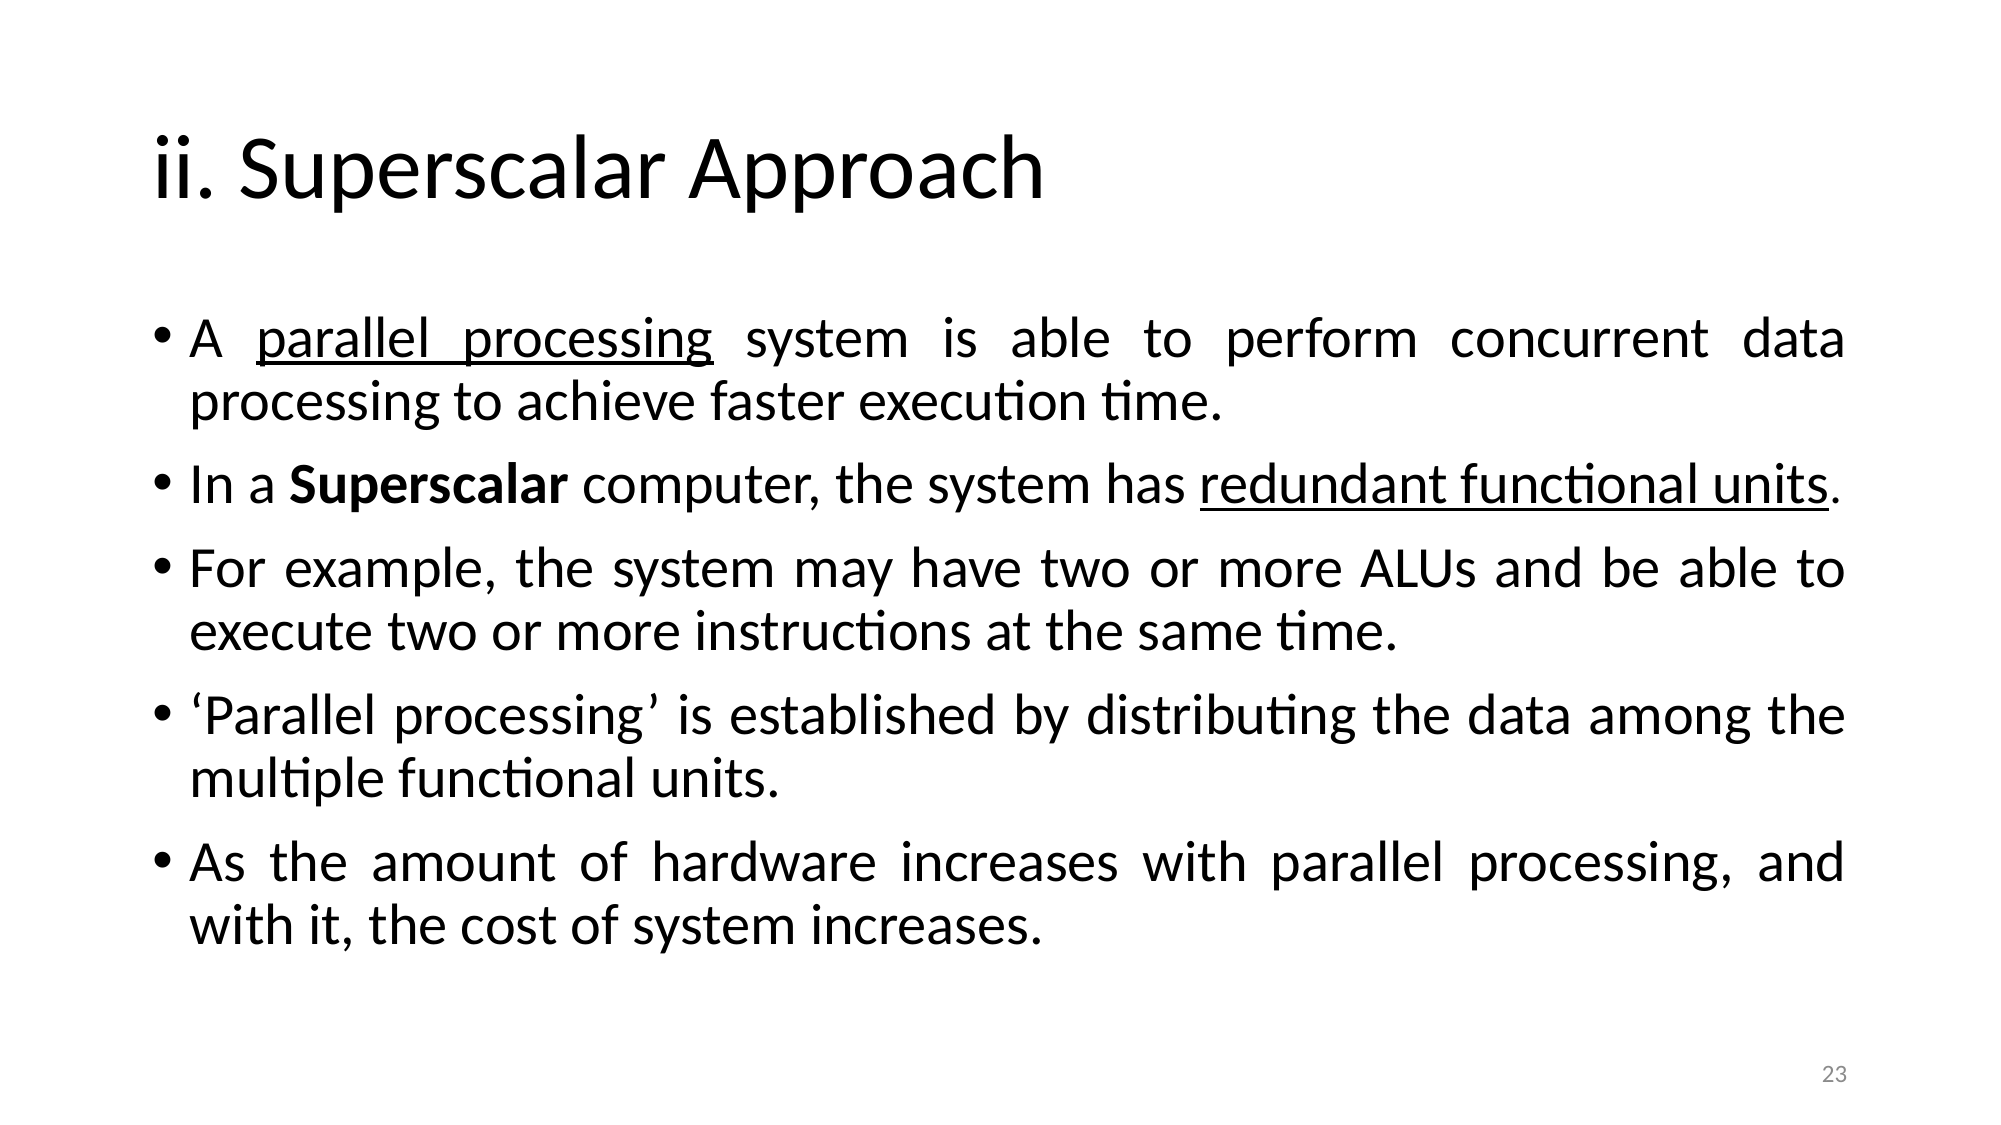

# ii. Superscalar Approach
A parallel processing system is able to perform concurrent data processing to achieve faster execution time.
In a Superscalar computer, the system has redundant functional units.
For example, the system may have two or more ALUs and be able to execute two or more instructions at the same time.
‘Parallel processing’ is established by distributing the data among the multiple functional units.
As the amount of hardware increases with parallel processing, and with it, the cost of system increases.
23